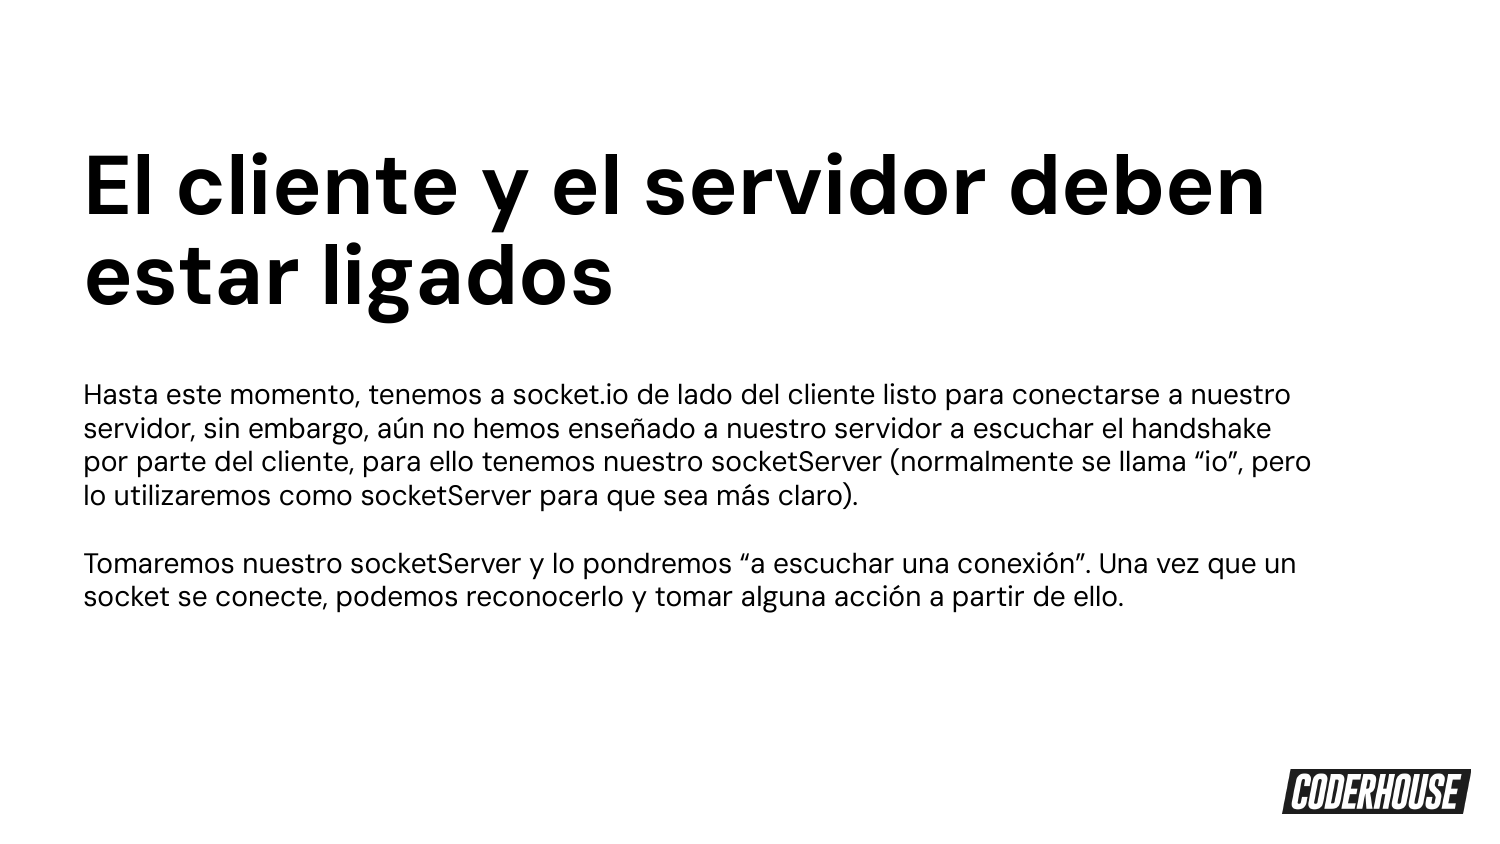

El cliente y el servidor deben estar ligados
Hasta este momento, tenemos a socket.io de lado del cliente listo para conectarse a nuestro servidor, sin embargo, aún no hemos enseñado a nuestro servidor a escuchar el handshake por parte del cliente, para ello tenemos nuestro socketServer (normalmente se llama “io”, pero lo utilizaremos como socketServer para que sea más claro).

Tomaremos nuestro socketServer y lo pondremos “a escuchar una conexión”. Una vez que un socket se conecte, podemos reconocerlo y tomar alguna acción a partir de ello.